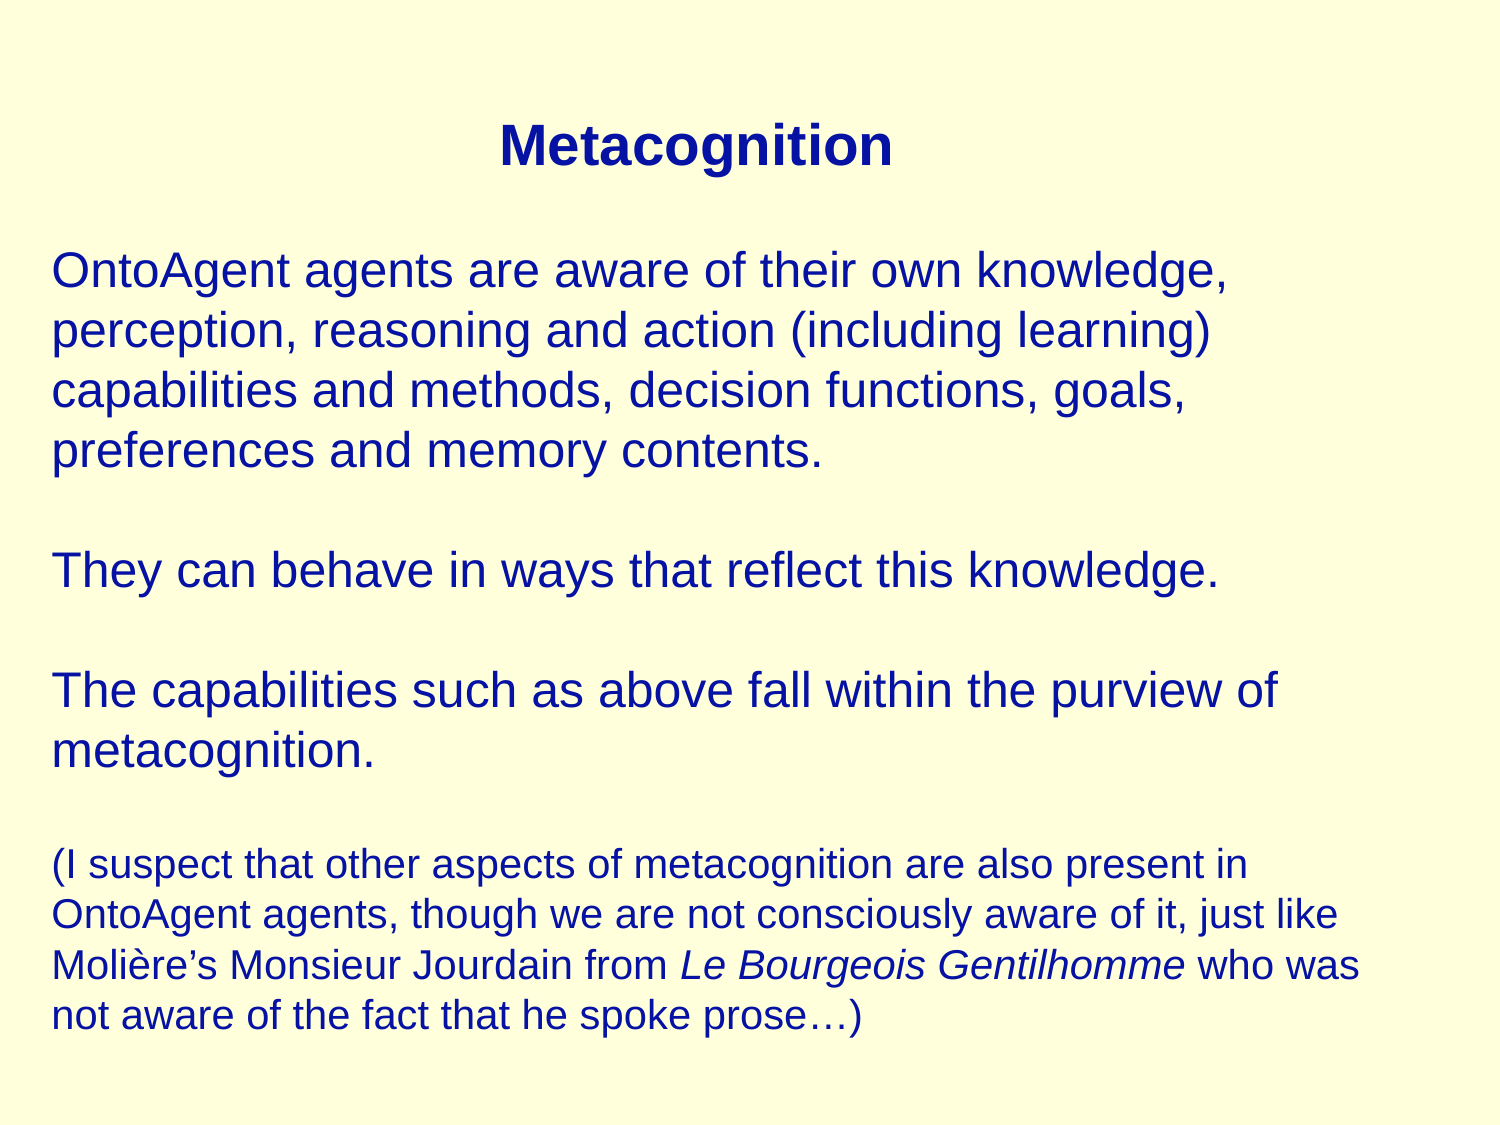

Metacognition

OntoAgent agents are aware of their own knowledge,
perception, reasoning and action (including learning)
capabilities and methods, decision functions, goals,
preferences and memory contents.

They can behave in ways that reflect this knowledge.

The capabilities such as above fall within the purview of
metacognition.

(I suspect that other aspects of metacognition are also present in
OntoAgent agents, though we are not consciously aware of it, just like
Molière’s Monsieur Jourdain from Le Bourgeois Gentilhomme who was
not aware of the fact that he spoke prose…)